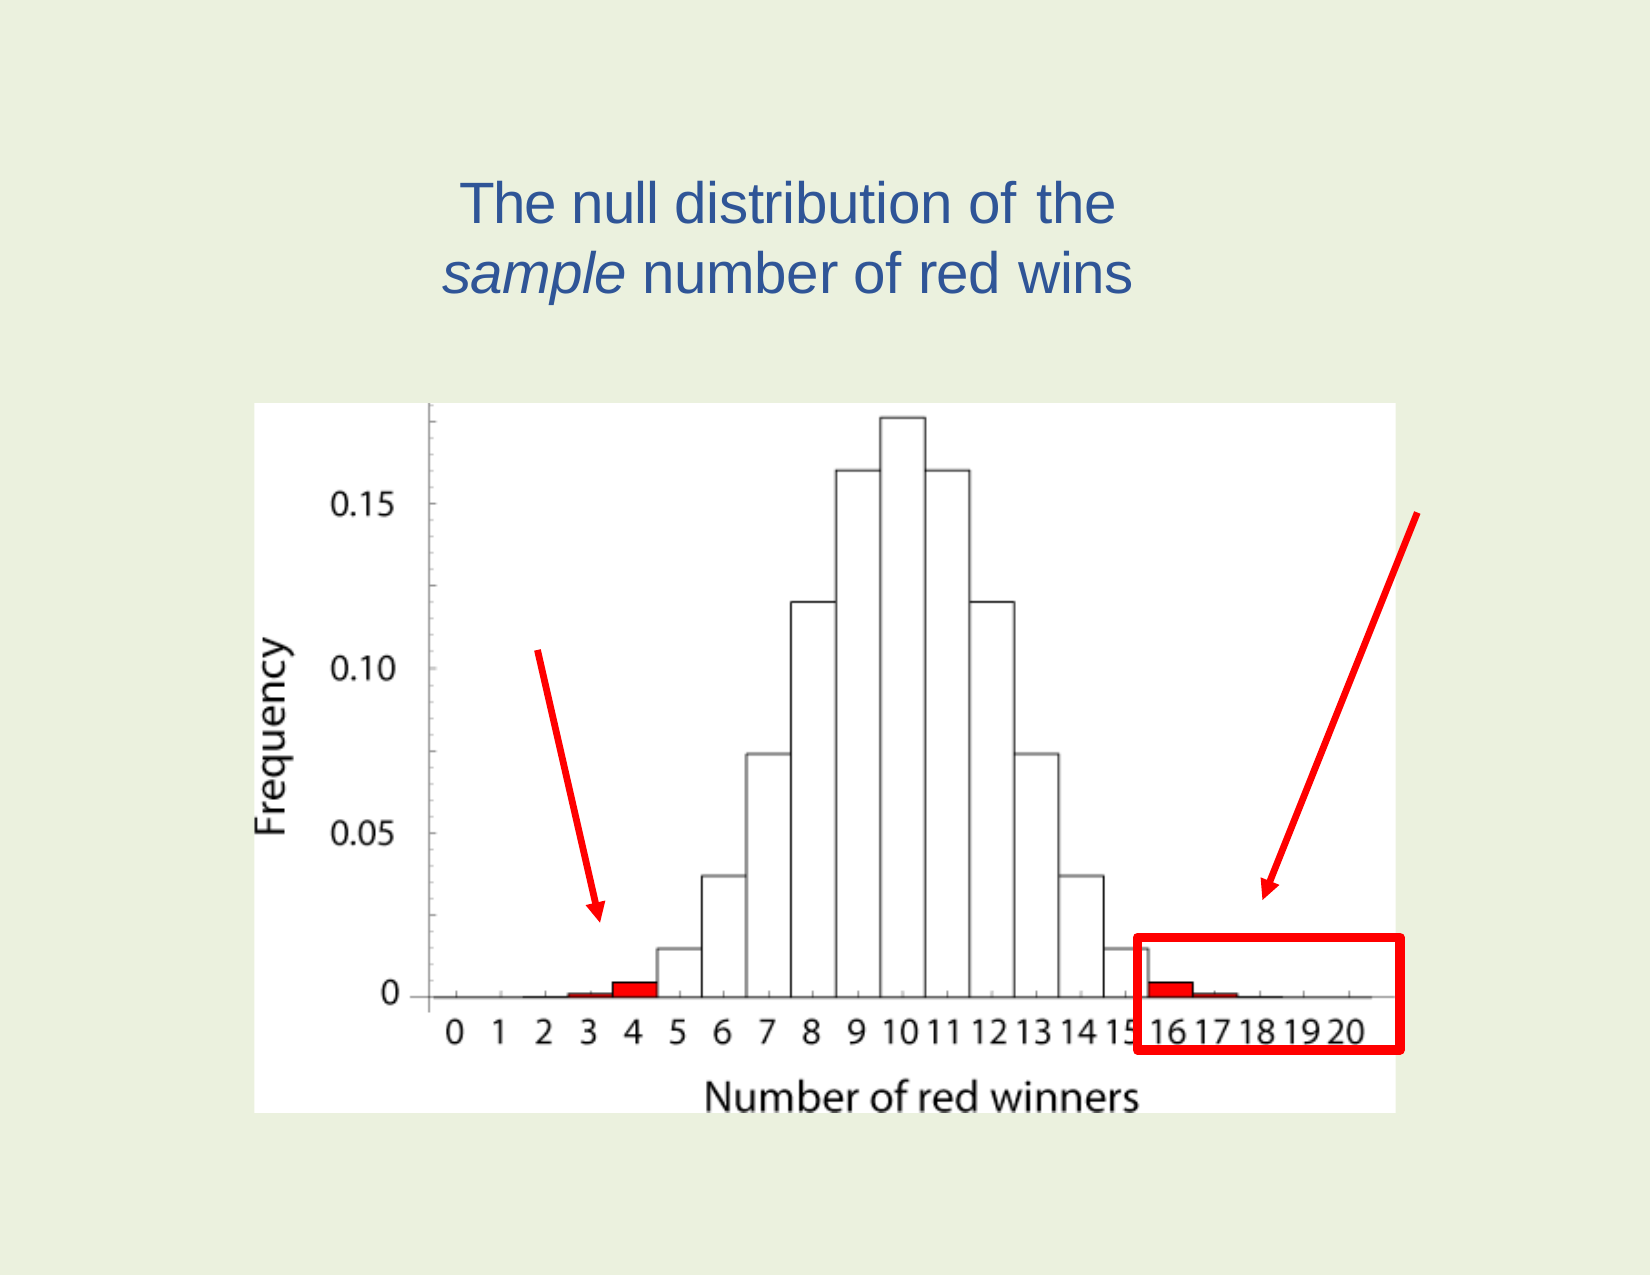

The null distribution of the
sample number of red wins